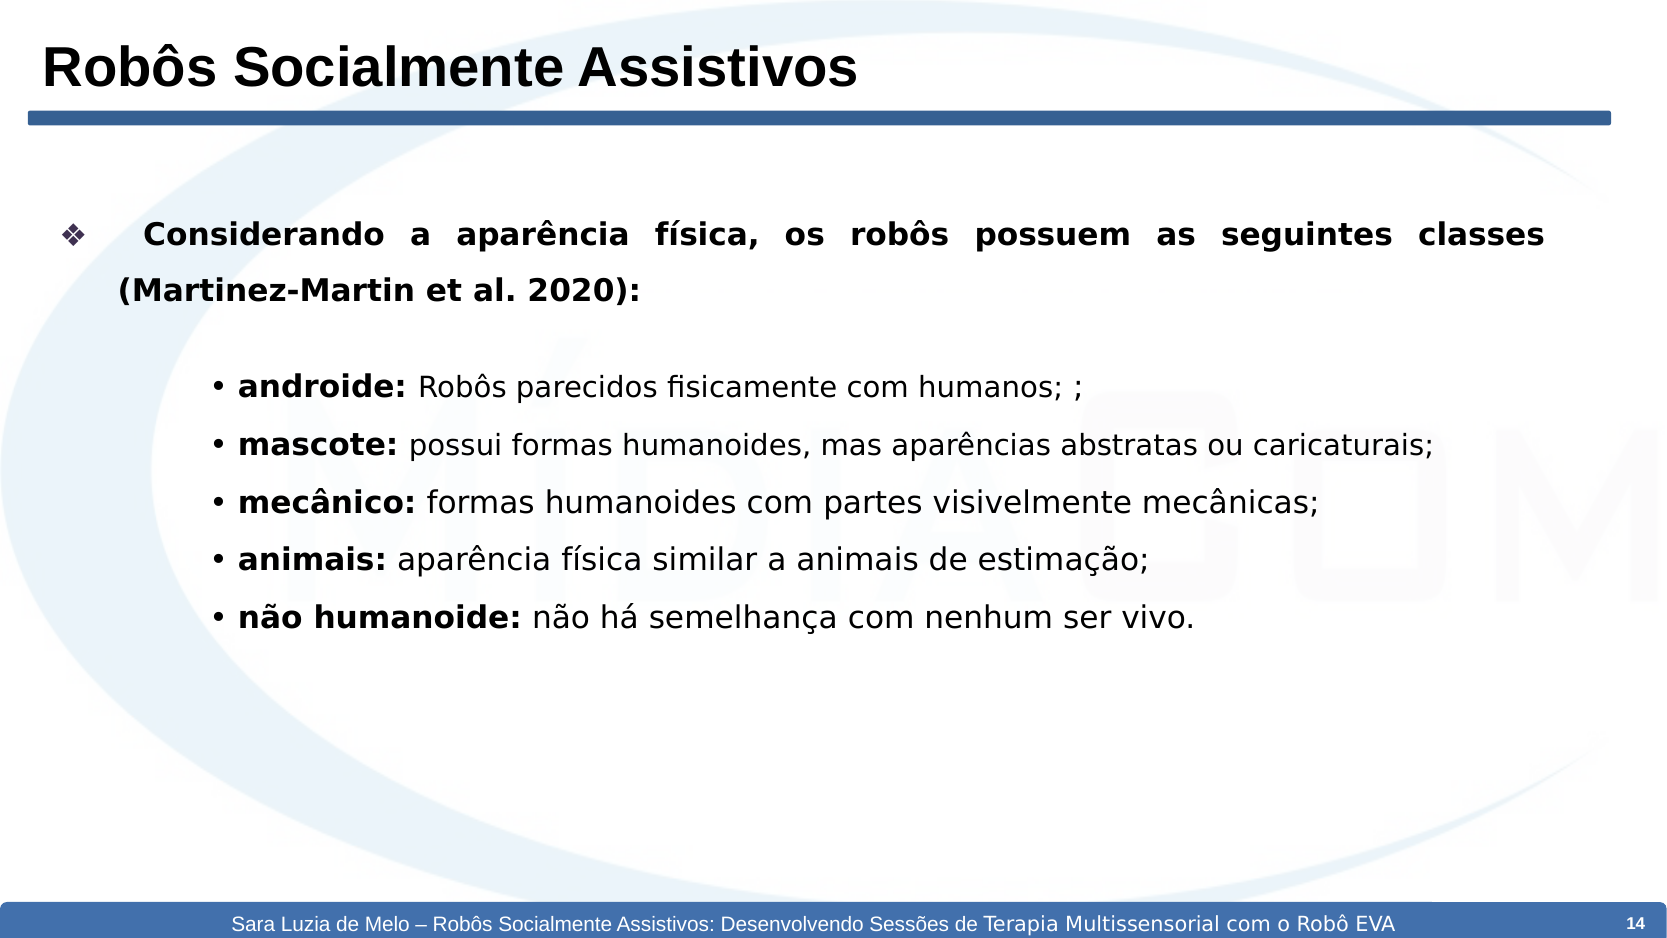

# Robôs Socialmente Assistivos
 Considerando a aparência física, os robôs possuem as seguintes classes (Martinez-Martin et al. 2020):

	• androide: Robôs parecidos fisicamente com humanos; ;
	• mascote: possui formas humanoides, mas aparências abstratas ou caricaturais;
	• mecânico: formas humanoides com partes visivelmente mecânicas;
	• animais: aparência física similar a animais de estimação;
	• não humanoide: não há semelhança com nenhum ser vivo.
Sara Luzia de Melo – Robôs Socialmente Assistivos: Desenvolvendo Sessões de Terapia Multissensorial com o Robô EVA
14